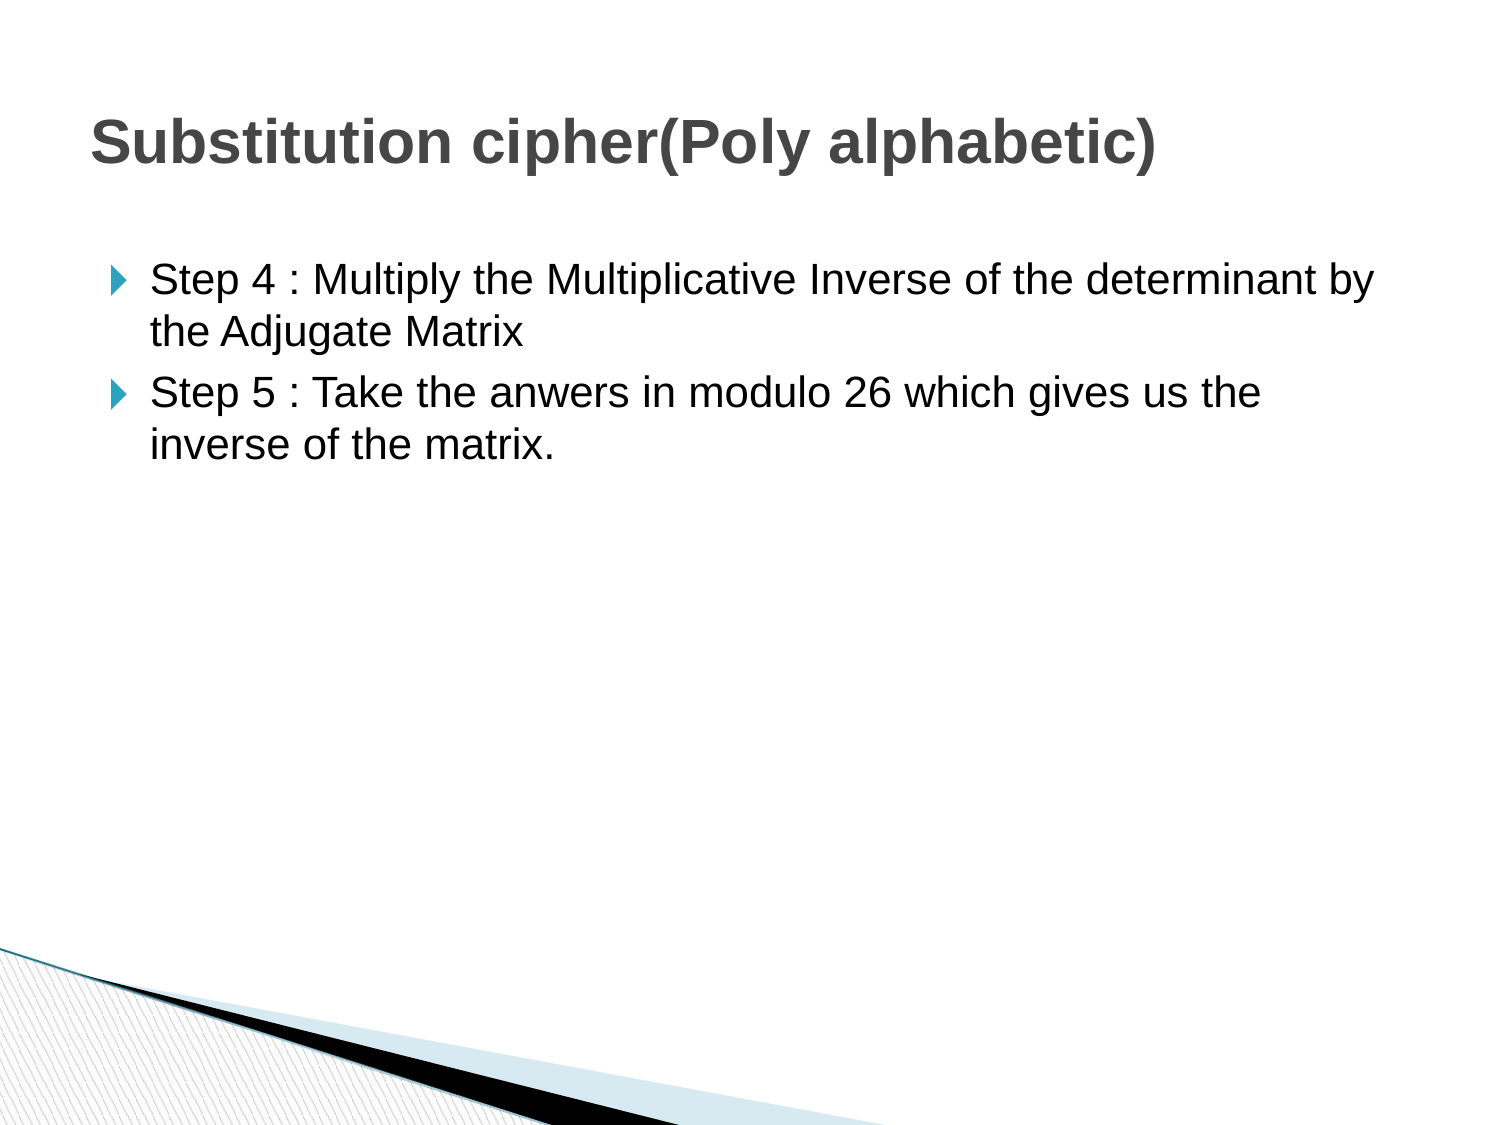

Substitution cipher(Poly alphabetic)
Step 4 : Multiply the Multiplicative Inverse of the determinant by the Adjugate Matrix
Step 5 : Take the anwers in modulo 26 which gives us the inverse of the matrix.